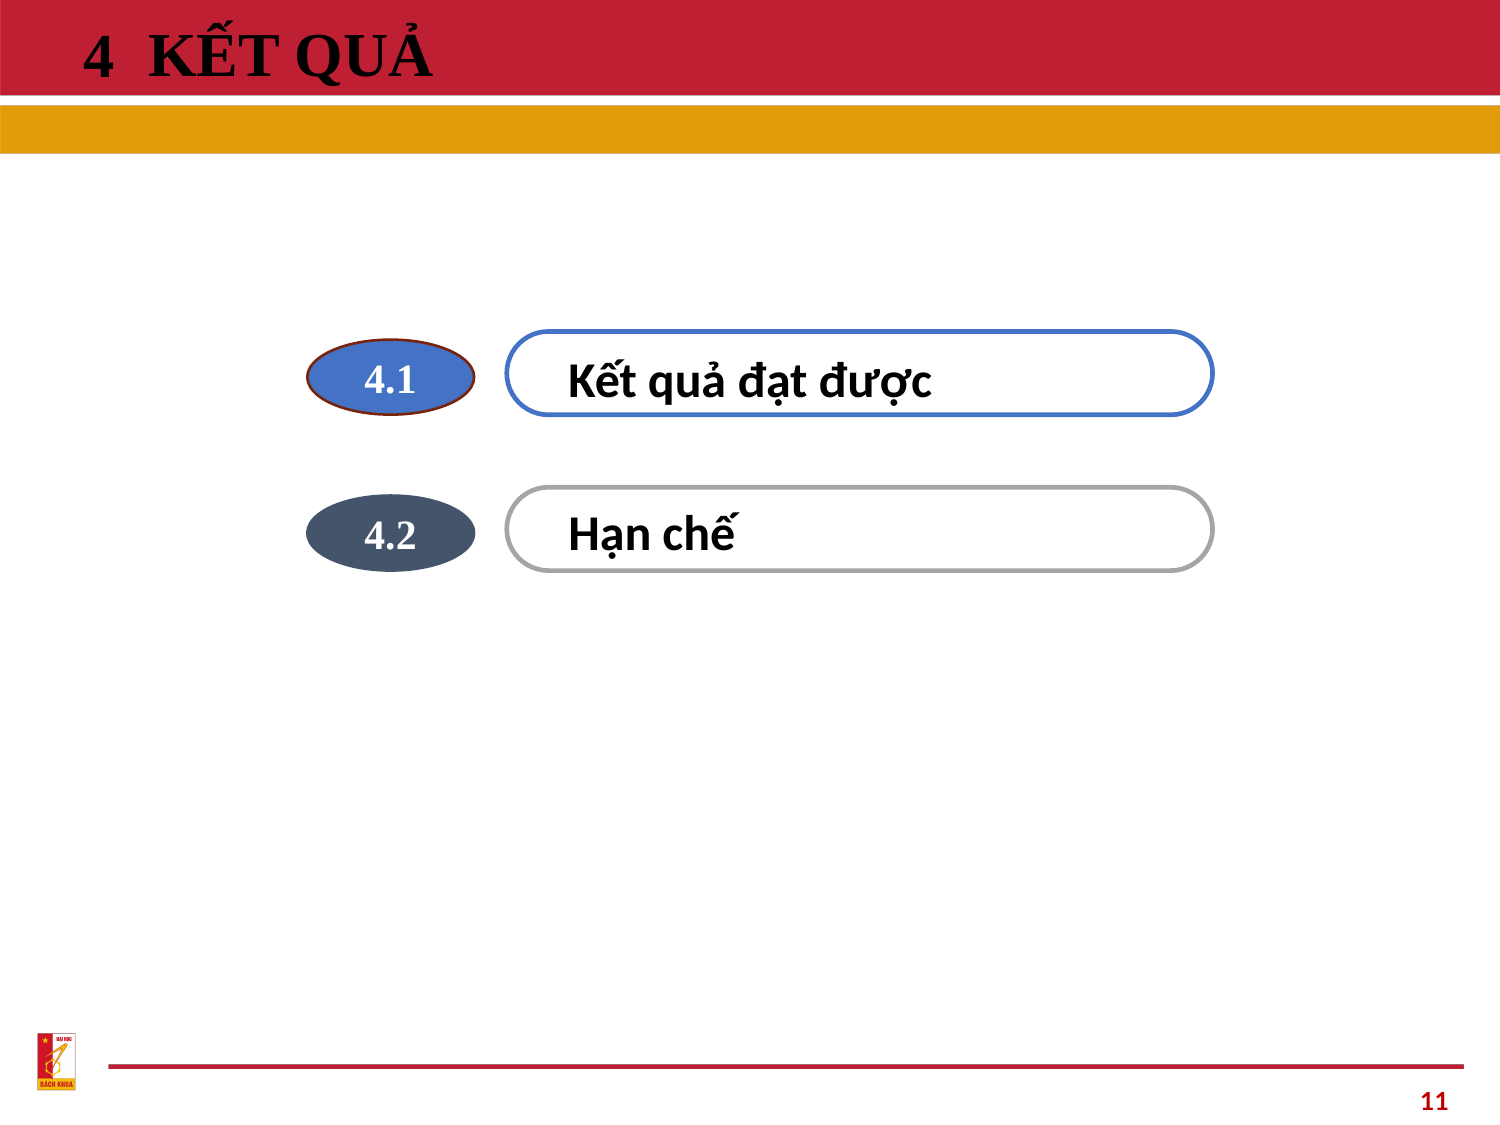

4
# KẾT QUẢ

4.1
Kết quả đạt được

Hạn chế
4.2
11